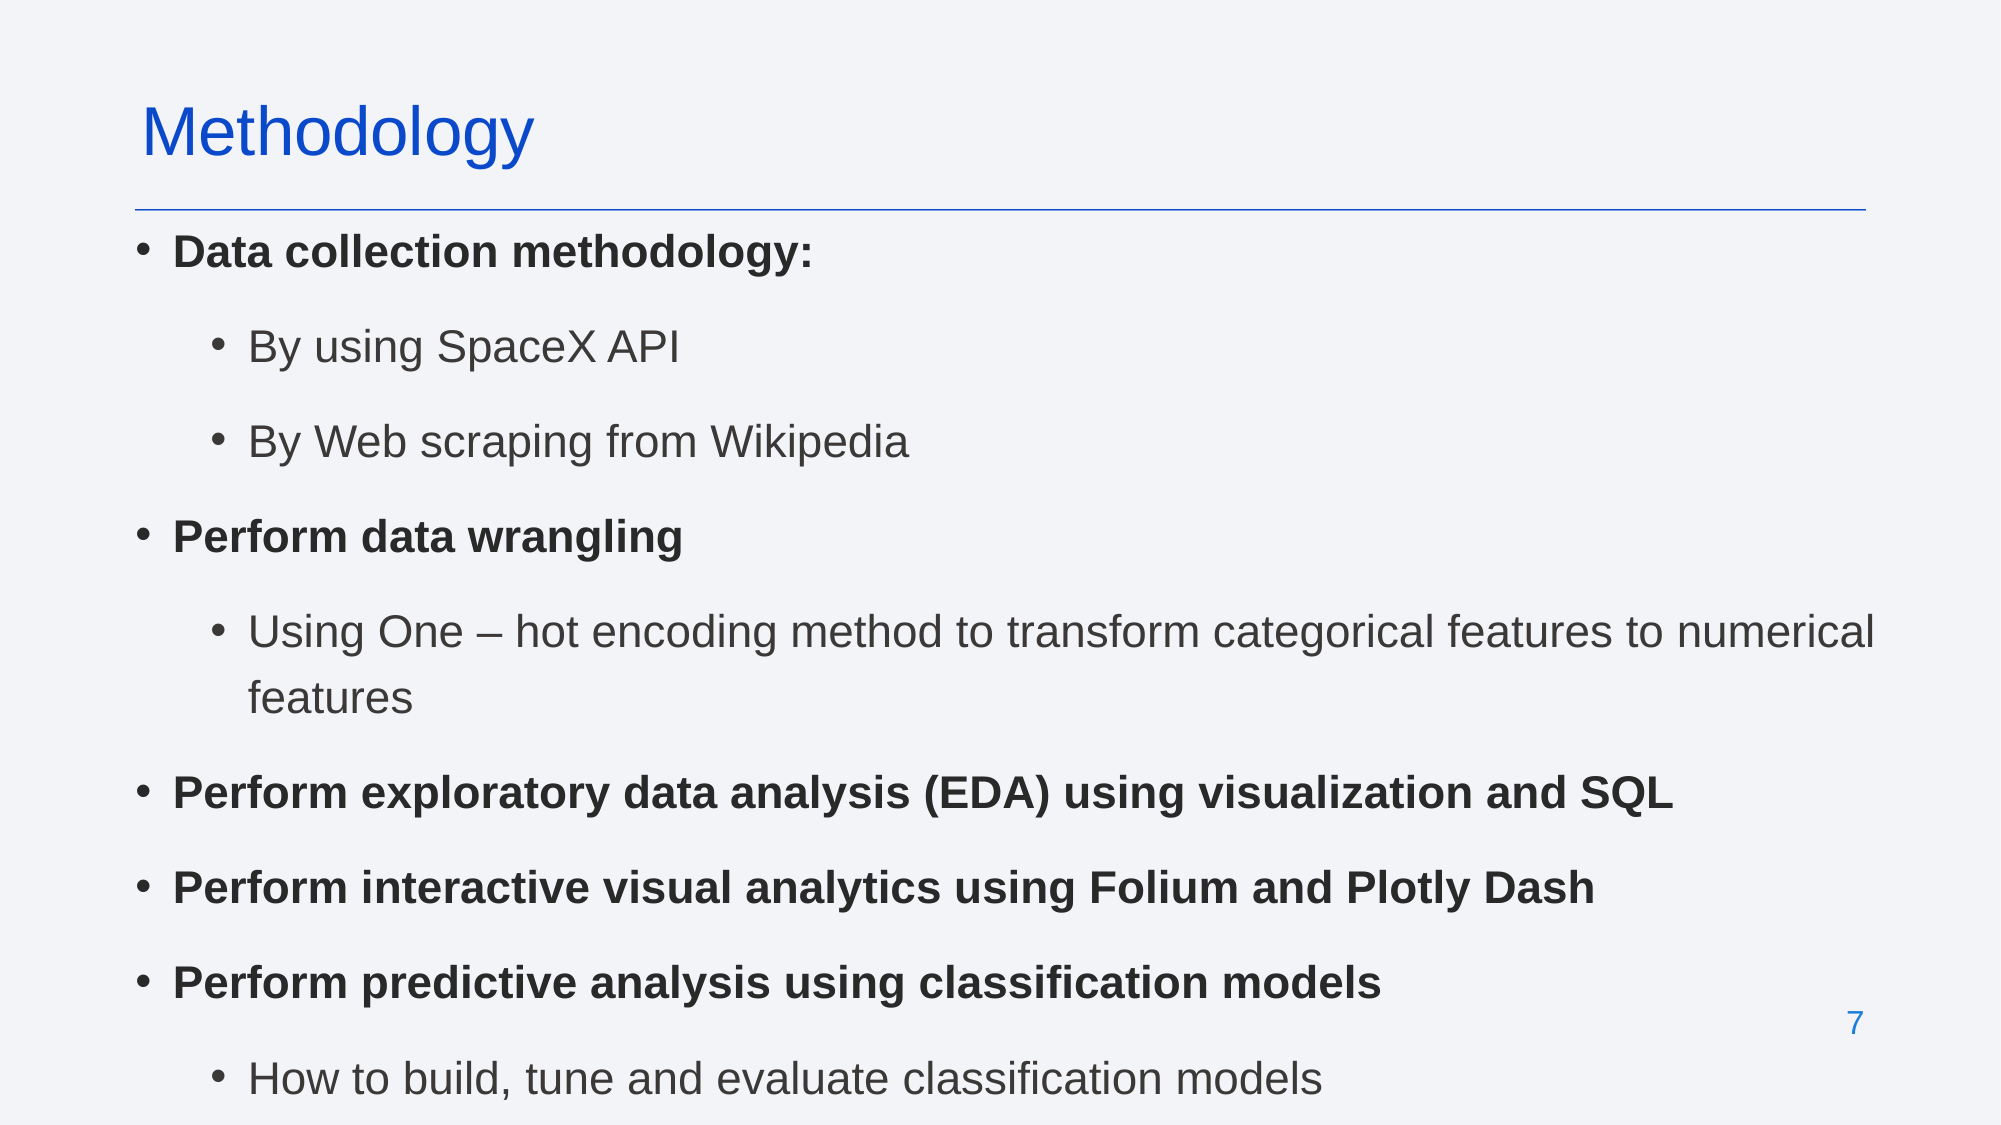

Methodology
Data collection methodology:
By using SpaceX API
By Web scraping from Wikipedia
Perform data wrangling
Using One – hot encoding method to transform categorical features to numerical features
Perform exploratory data analysis (EDA) using visualization and SQL
Perform interactive visual analytics using Folium and Plotly Dash
Perform predictive analysis using classification models
How to build, tune and evaluate classification models

7